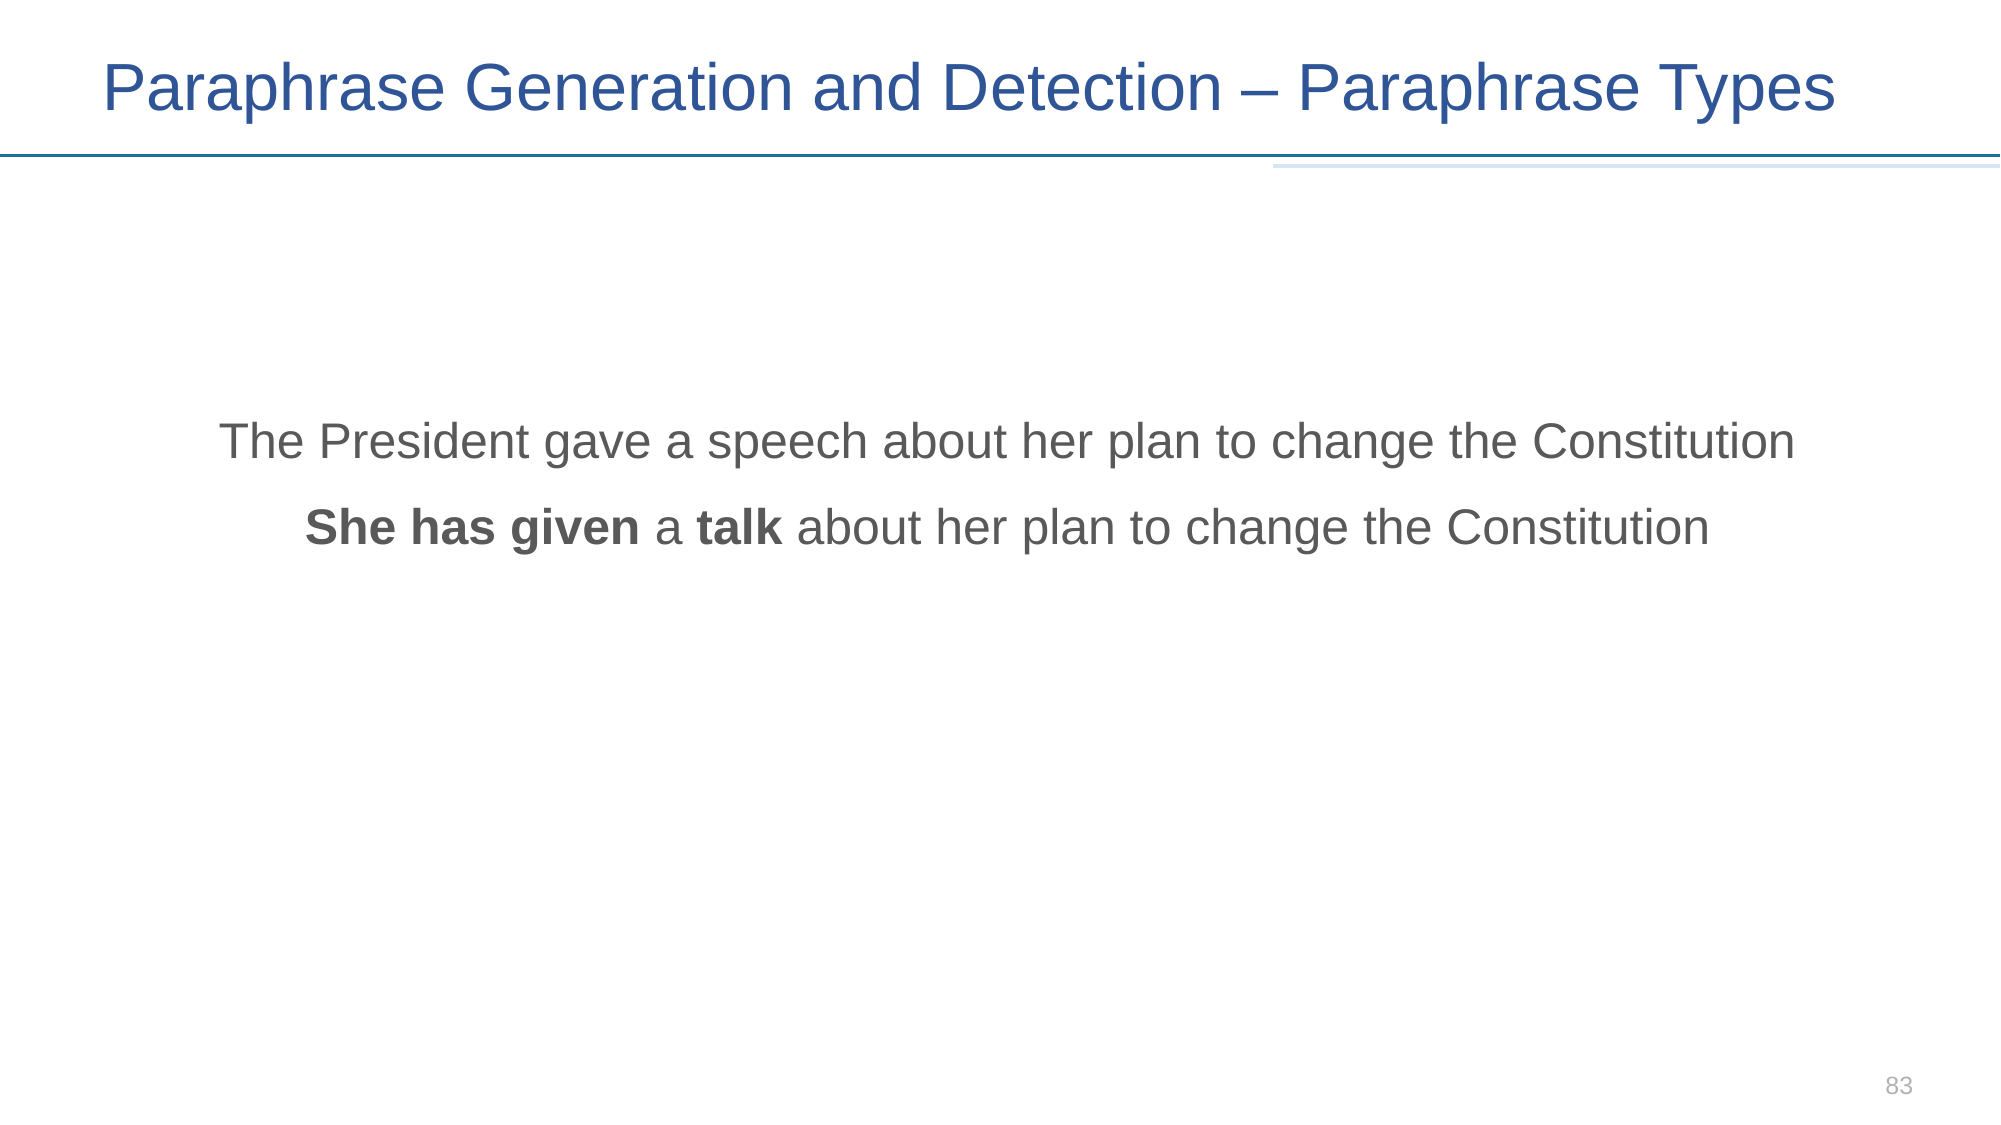

# Paraphrase Generation and Detection – Paraphrase Types

The President gave a speech about her plan to change the Constitution
She has given a talk about her plan to change the Constitution

83